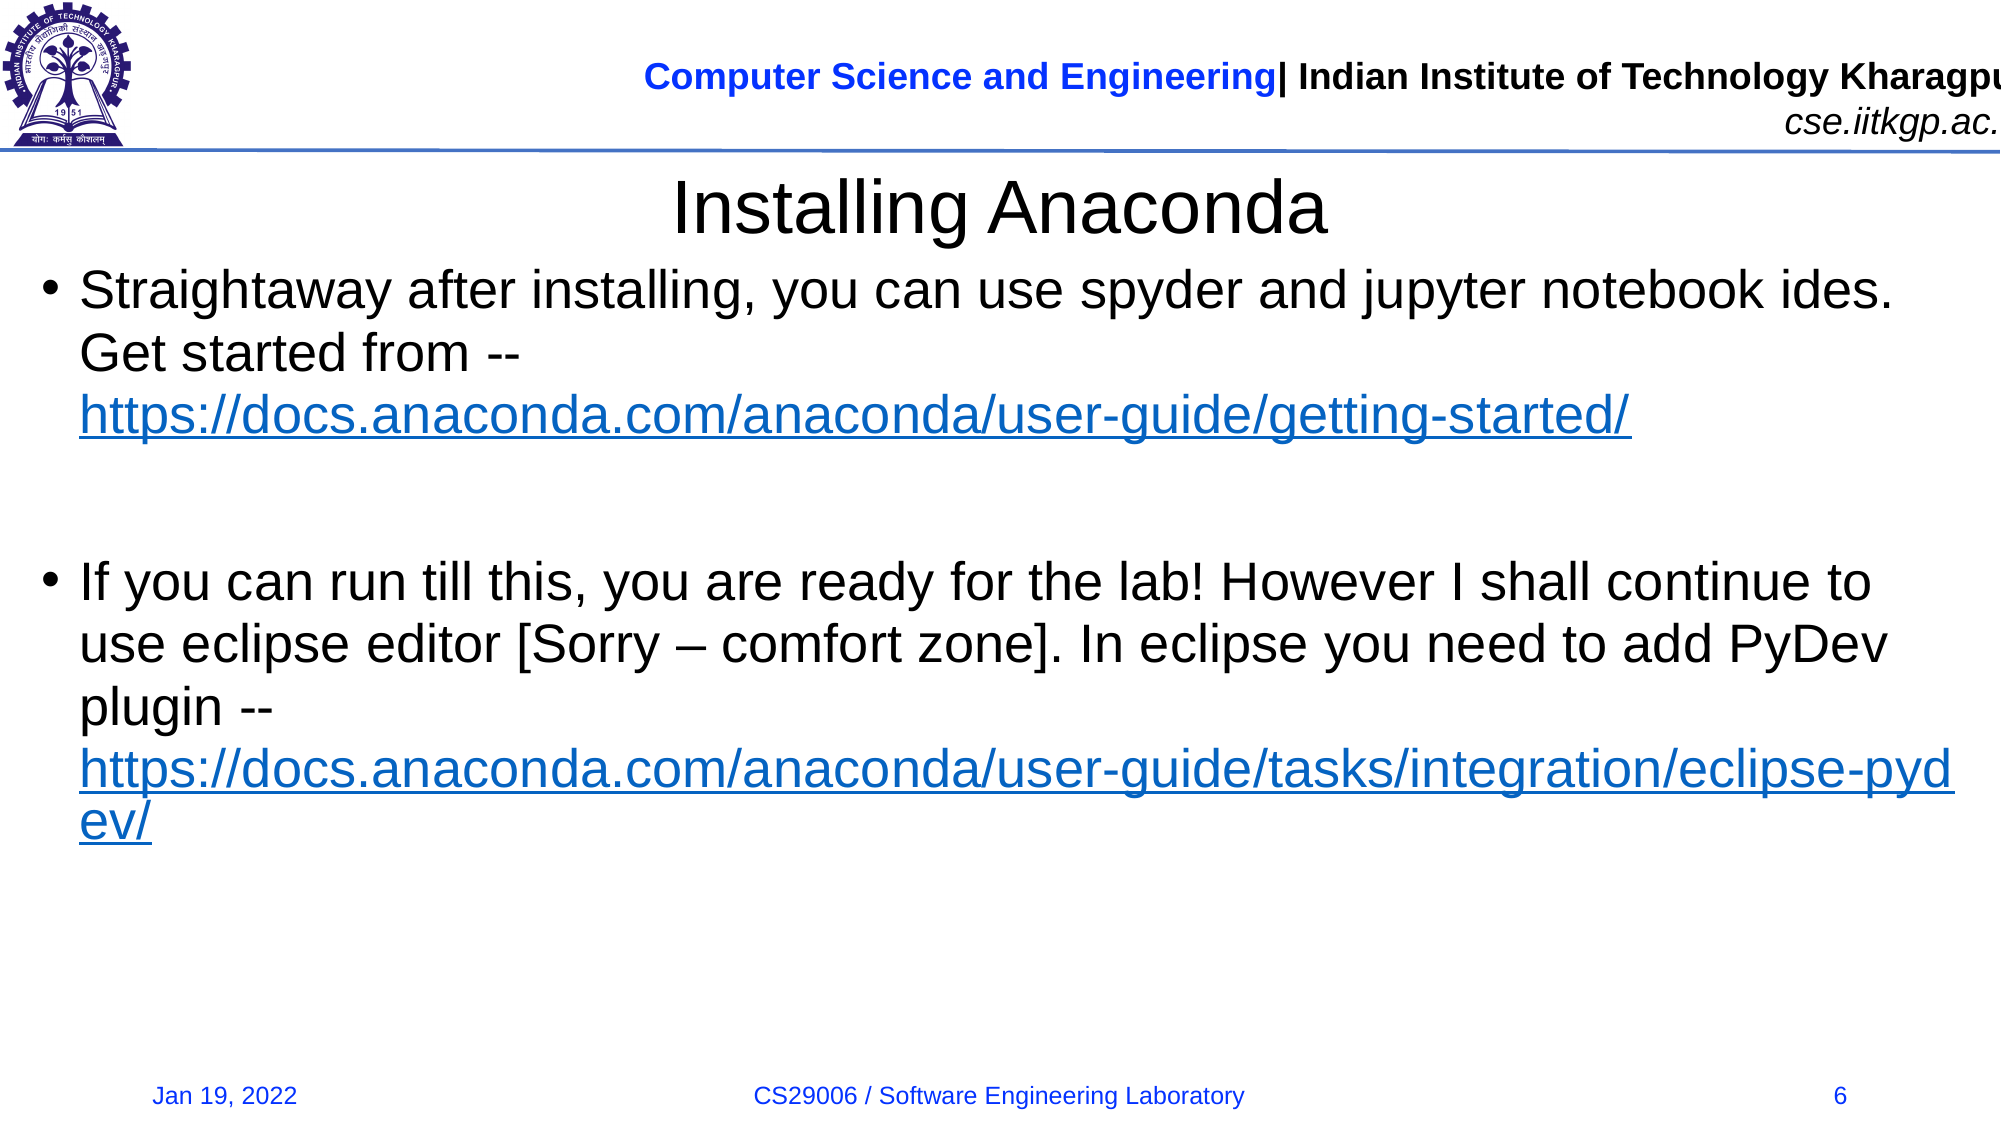

# Installing Anaconda
Straightaway after installing, you can use spyder and jupyter notebook ides. Get started from -- https://docs.anaconda.com/anaconda/user-guide/getting-started/

If you can run till this, you are ready for the lab! However I shall continue to use eclipse editor [Sorry – comfort zone]. In eclipse you need to add PyDev plugin -- https://docs.anaconda.com/anaconda/user-guide/tasks/integration/eclipse-pydev/
Jan 19, 2022
CS29006 / Software Engineering Laboratory
6